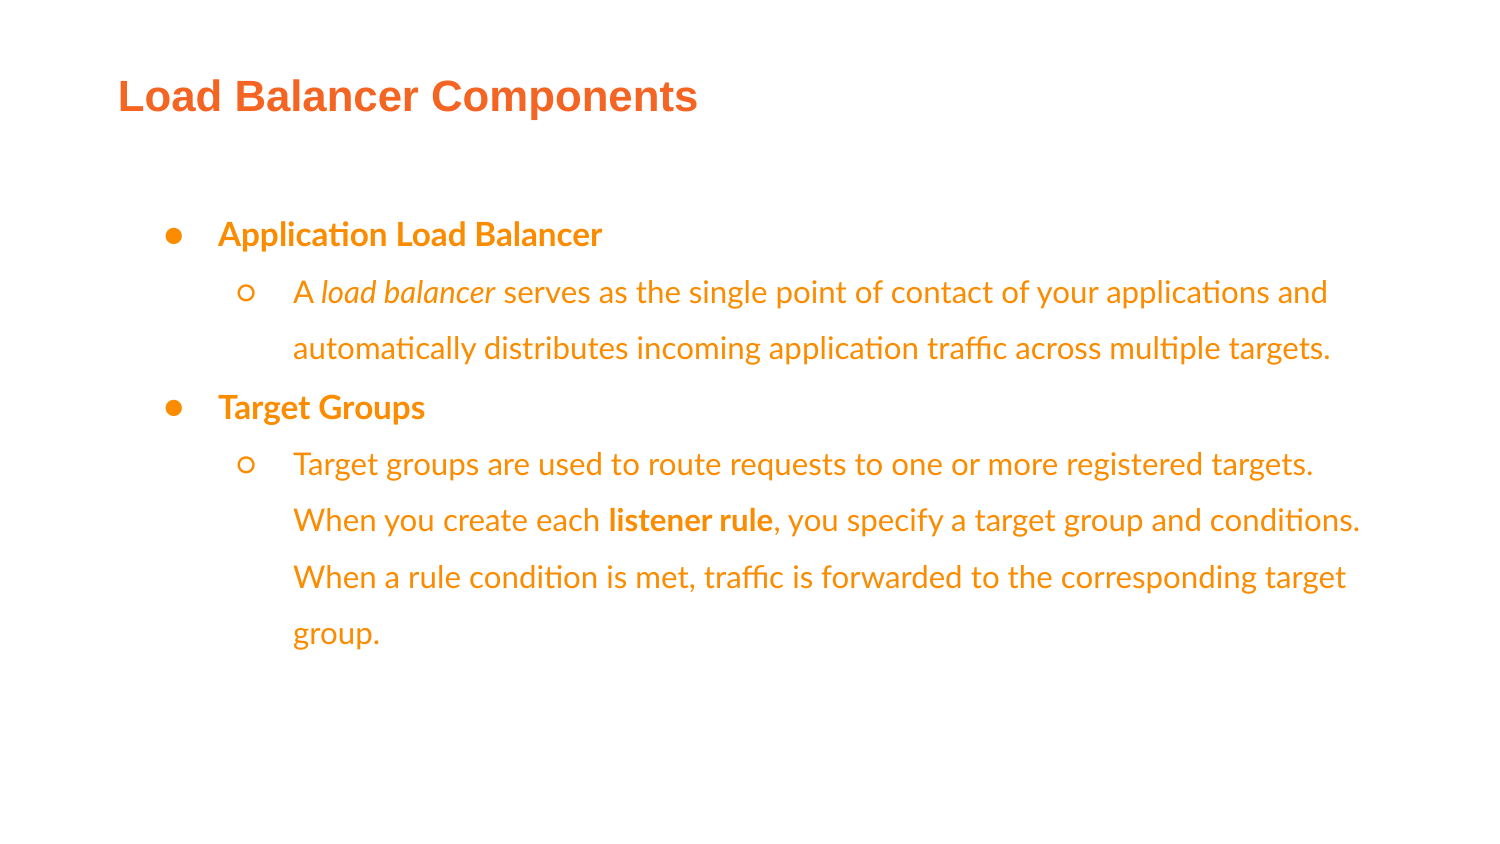

Load Balancer Components
Application Load Balancer
A load balancer serves as the single point of contact of your applications and automatically distributes incoming application traffic across multiple targets.
Target Groups
Target groups are used to route requests to one or more registered targets. When you create each listener rule, you specify a target group and conditions. When a rule condition is met, traffic is forwarded to the corresponding target group.